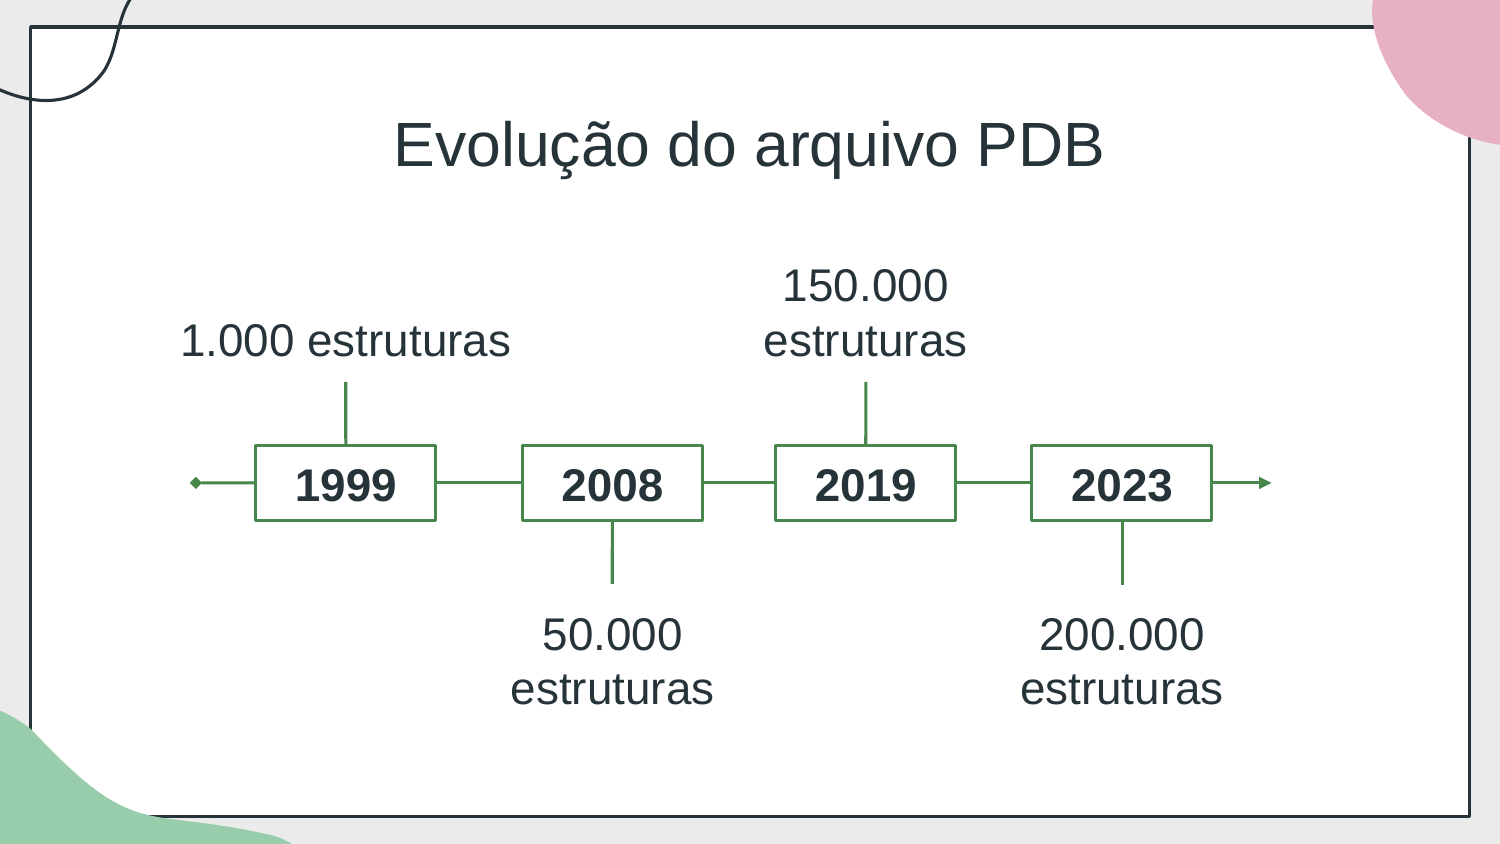

# Evolução do arquivo PDB
1.000 estruturas
150.000
estruturas
1999
2008
2019
2023
50.000 estruturas
200.000 estruturas